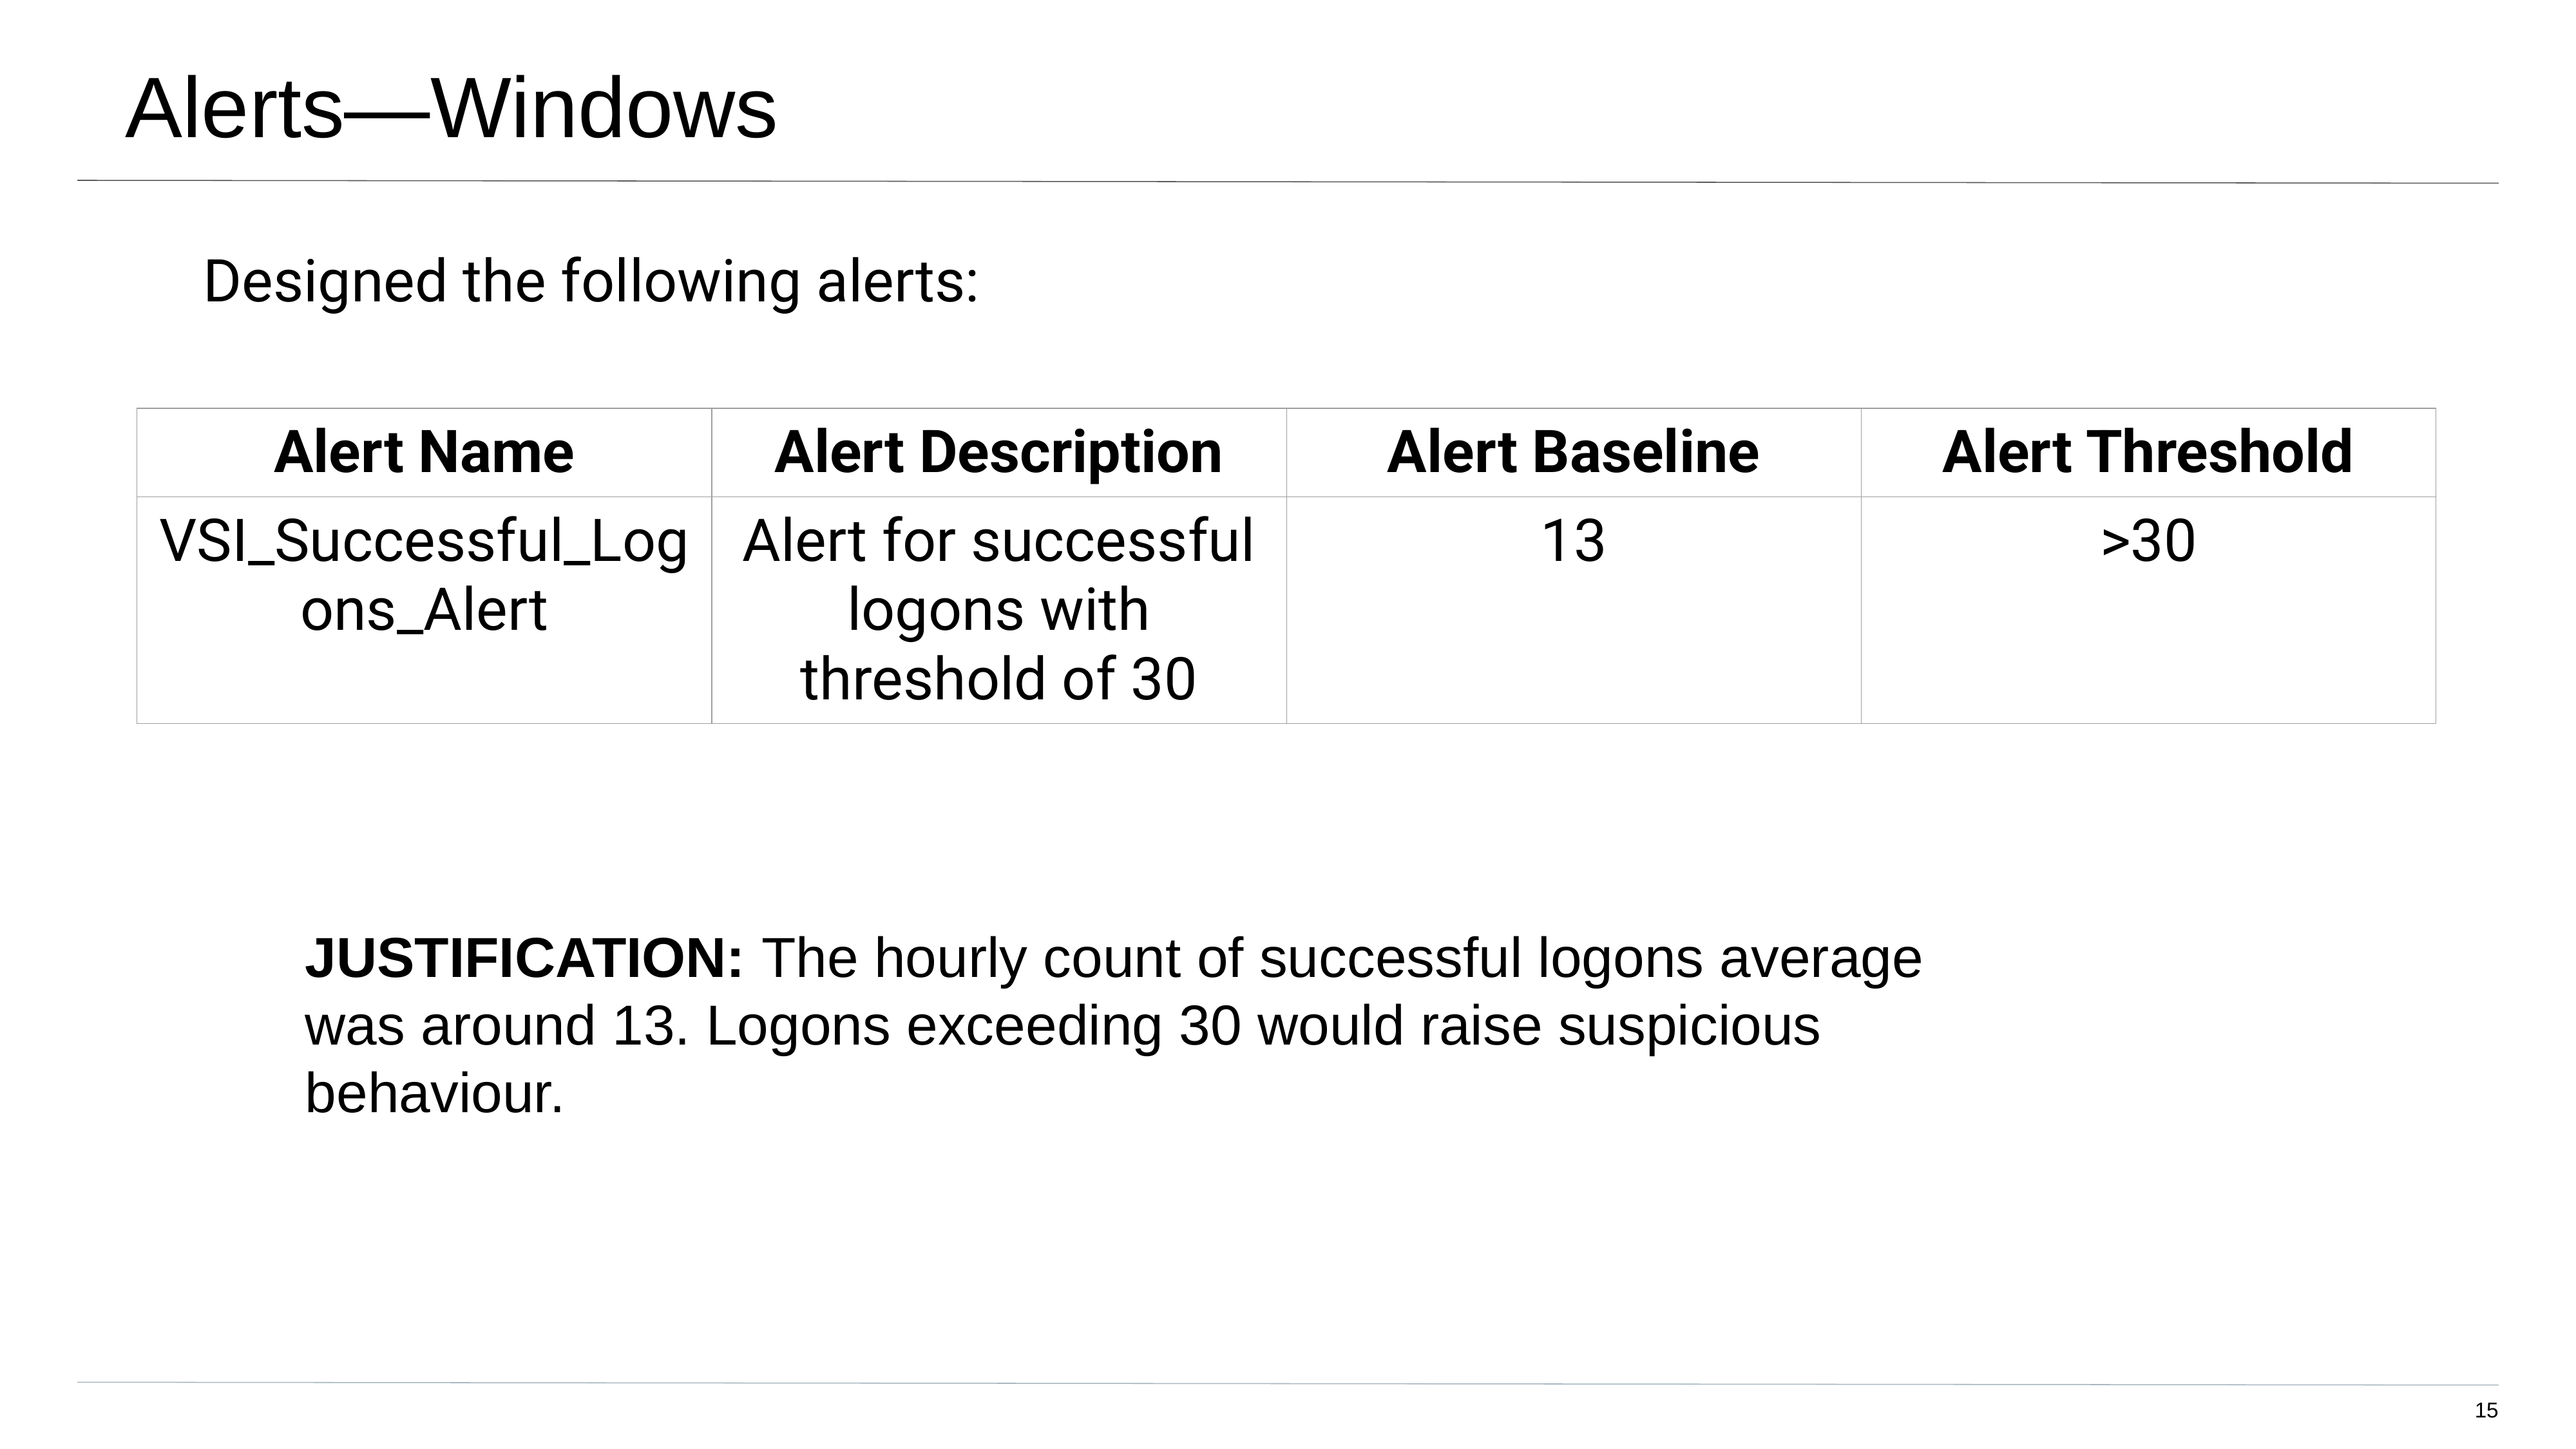

# Alerts—Windows
Designed the following alerts:

| Alert Name | Alert Description | Alert Baseline | Alert Threshold |
| --- | --- | --- | --- |
| VSI\_Successful\_Logons\_Alert | Alert for successful logons with threshold of 30 | 13 | >30 |
JUSTIFICATION: The hourly count of successful logons average was around 13. Logons exceeding 30 would raise suspicious behaviour.

15